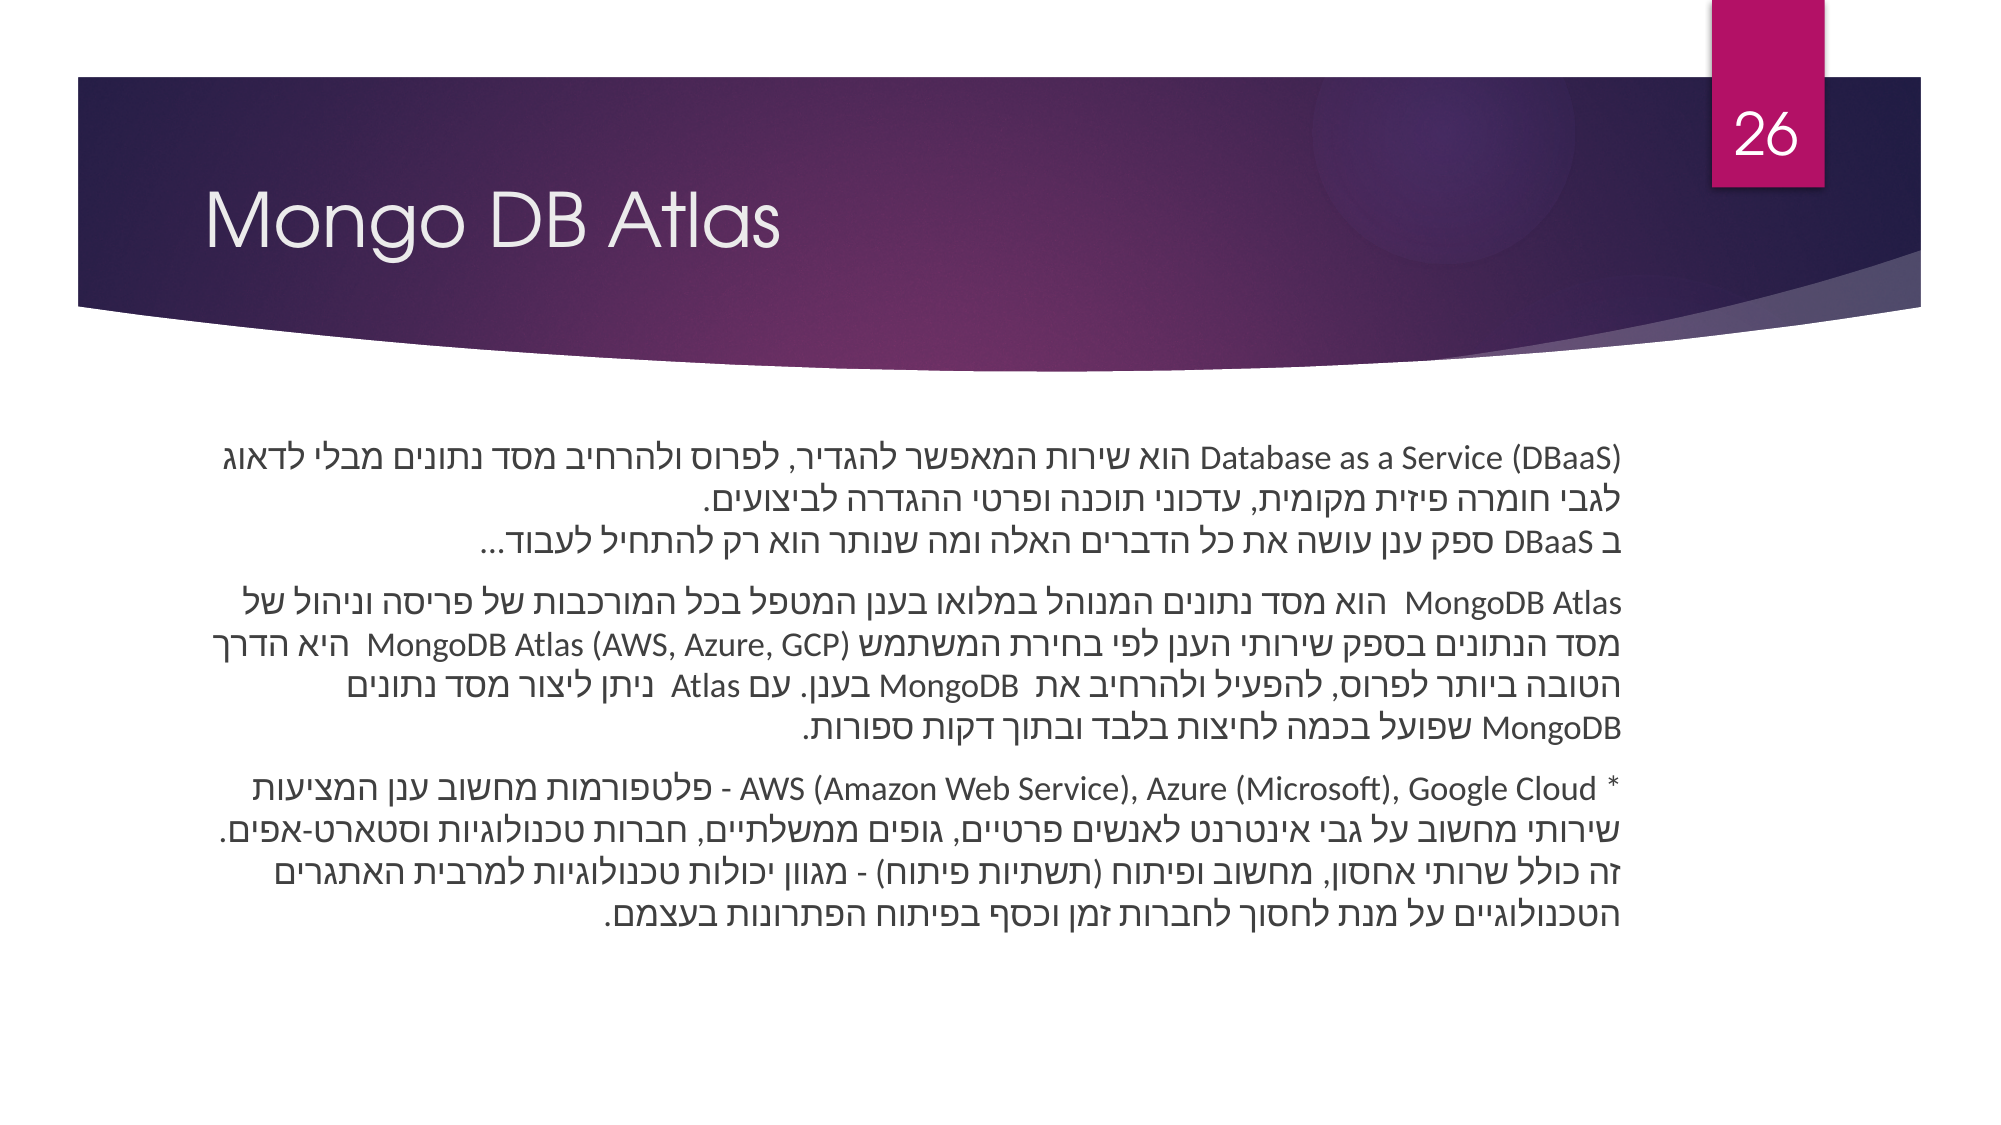

26
# Mongo DB Atlas
Database as a Service (DBaaS) הוא שירות המאפשר להגדיר, לפרוס ולהרחיב מסד נתונים מבלי לדאוג לגבי חומרה פיזית מקומית, עדכוני תוכנה ופרטי ההגדרה לביצועים.
ב DBaaS ספק ענן עושה את כל הדברים האלה ומה שנותר הוא רק להתחיל לעבוד...
MongoDB Atlas  הוא מסד נתונים המנוהל במלואו בענן המטפל בכל המורכבות של פריסה וניהול של מסד הנתונים בספק שירותי הענן לפי בחירת המשתמש (AWS, Azure, GCP) MongoDB Atlas  היא הדרך הטובה ביותר לפרוס, להפעיל ולהרחיב את  MongoDB בענן. עם Atlas  ניתן ליצור מסד נתונים MongoDB שפועל בכמה לחיצות בלבד ובתוך דקות ספורות.
* AWS (Amazon Web Service), Azure (Microsoft), Google Cloud - פלטפורמות מחשוב ענן המציעות שירותי מחשוב על גבי אינטרנט לאנשים פרטיים, גופים ממשלתיים, חברות טכנולוגיות וסטארט-אפים.
זה כולל שרותי אחסון, מחשוב ופיתוח (תשתיות פיתוח) - מגוון יכולות טכנולוגיות למרבית האתגרים הטכנולוגיים על מנת לחסוך לחברות זמן וכסף בפיתוח הפתרונות בעצמם.